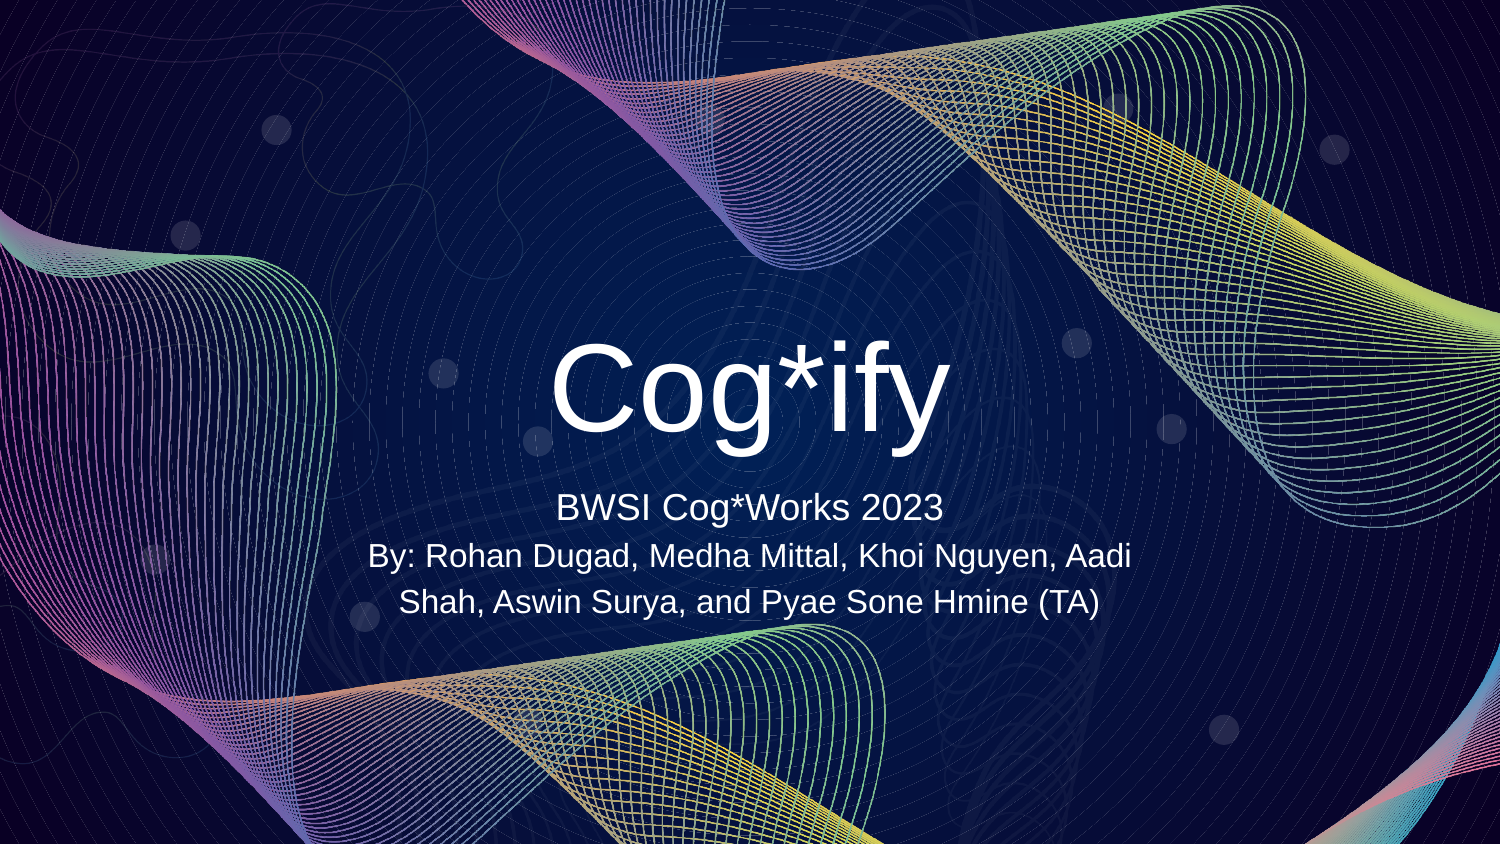

# Cog*ify
BWSI Cog*Works 2023
By: Rohan Dugad, Medha Mittal, Khoi Nguyen, Aadi Shah, Aswin Surya, and Pyae Sone Hmine (TA)